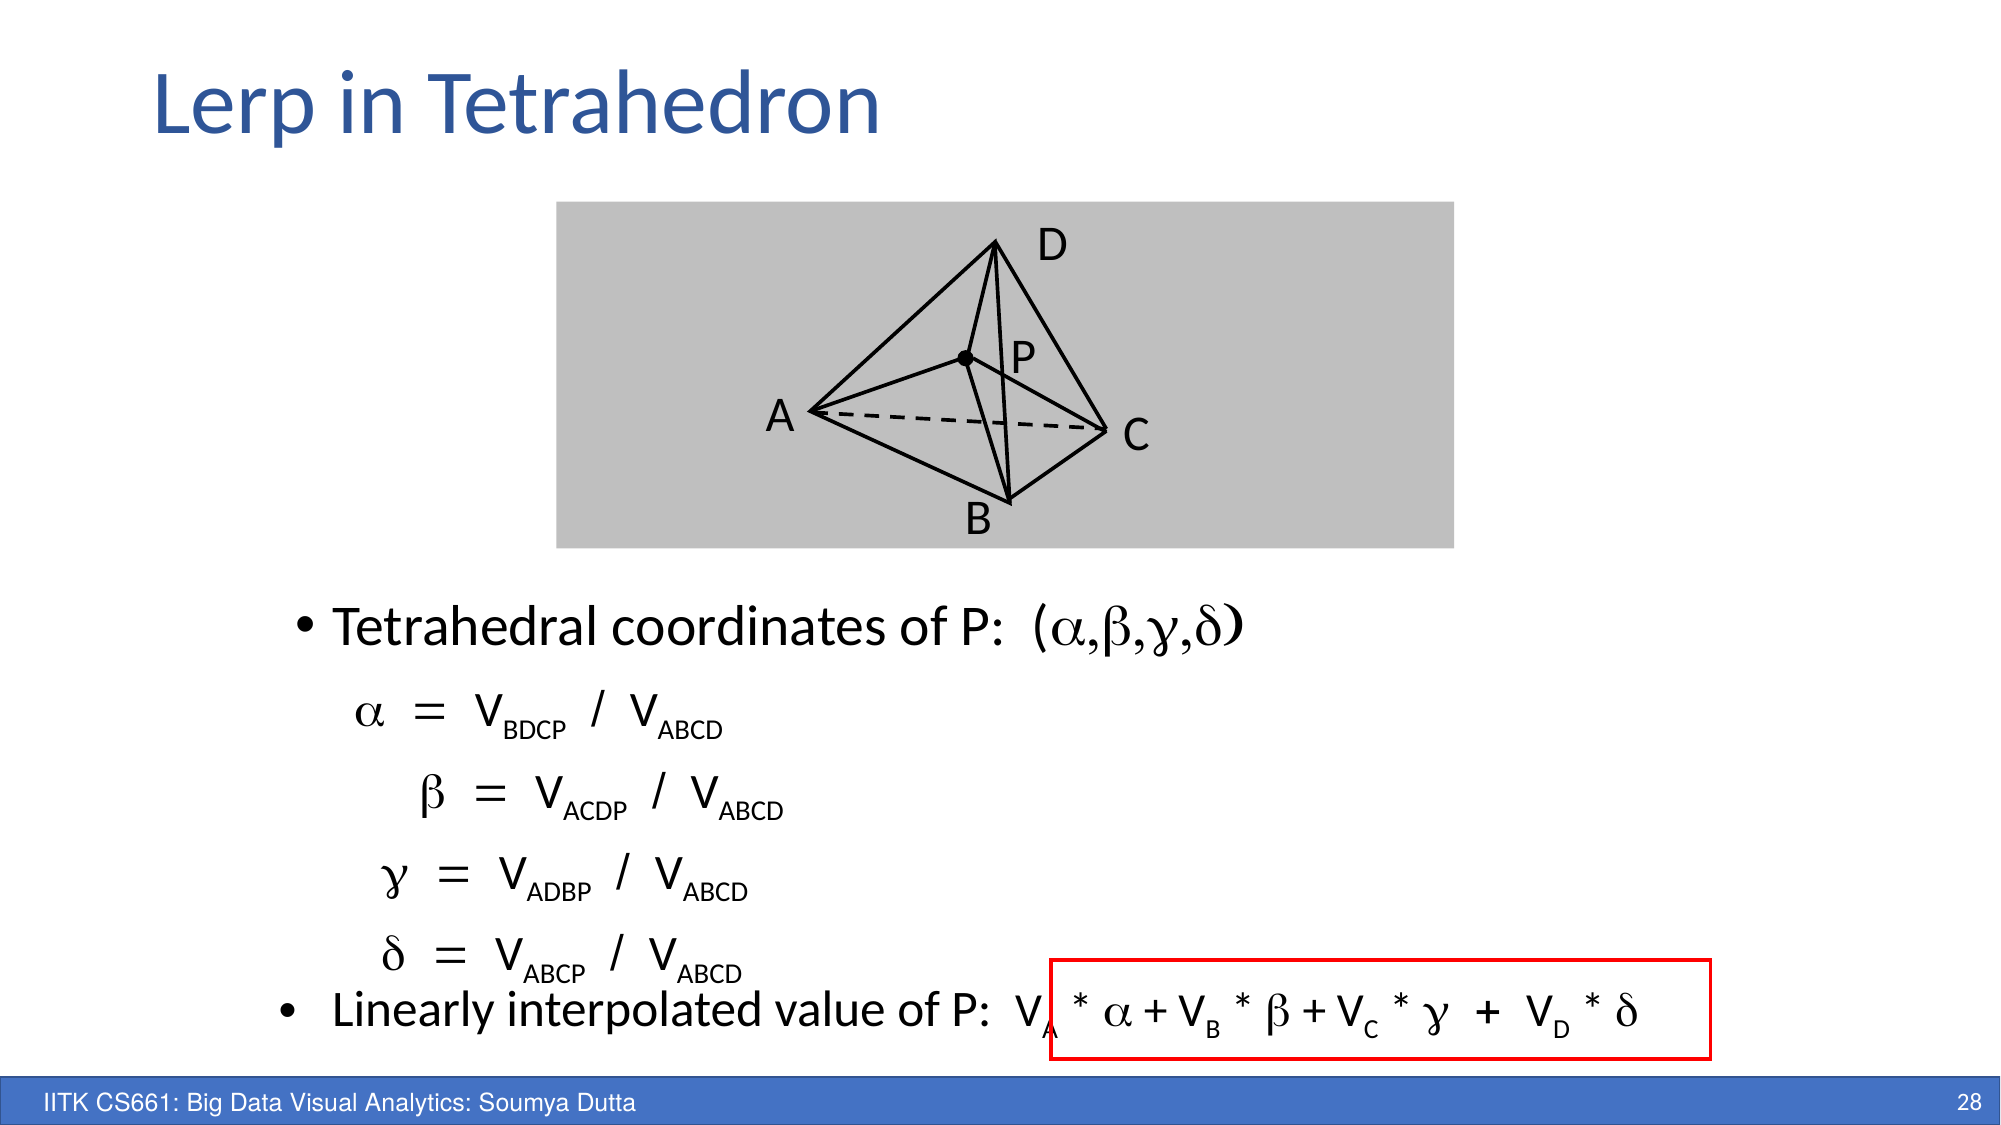

# Lerp in Tetrahedron

D
A
C
B

P

Tetrahedral coordinates of P:  (α,β,γ,δ)
	  α = VBDCP / VABCD
     β = VACDP / VABCD
  γ = VADBP / VABCD
  δ = VABCP / VABCD

Linearly interpolated value of P:  VA * α + VB * β + VC * γ + VD * δ